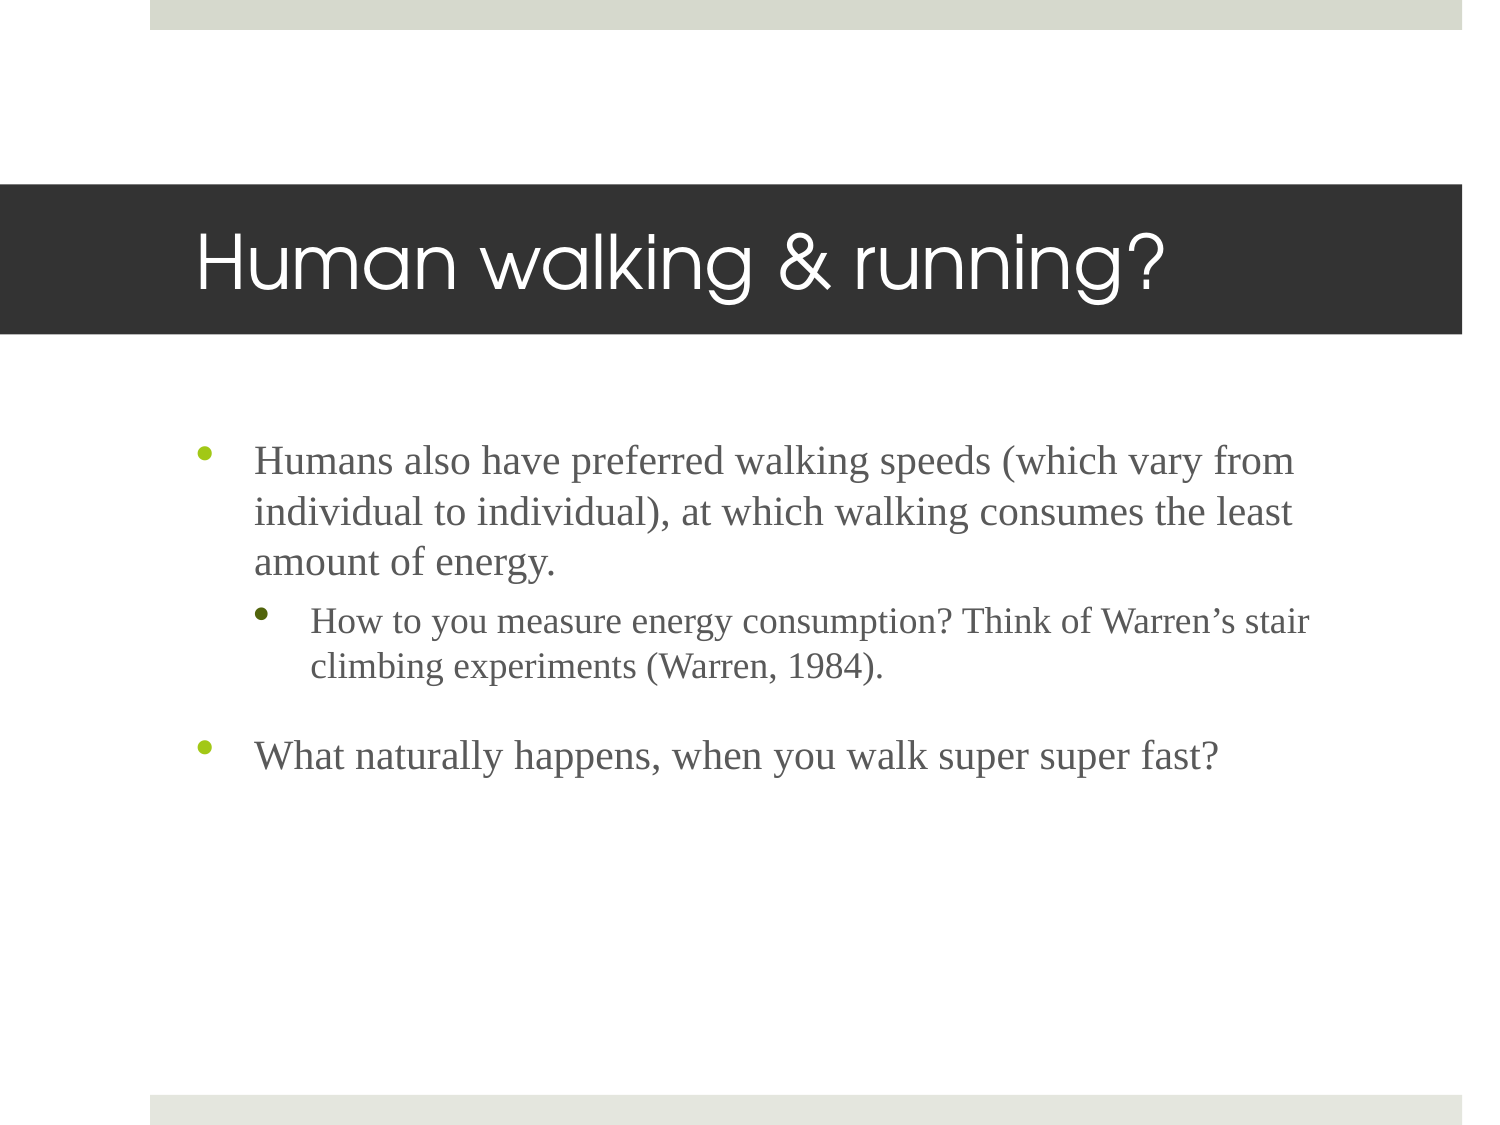

# Human walking & running?
Humans also have preferred walking speeds (which vary from individual to individual), at which walking consumes the least amount of energy.
How to you measure energy consumption? Think of Warren’s stair climbing experiments (Warren, 1984).
What naturally happens, when you walk super super fast?